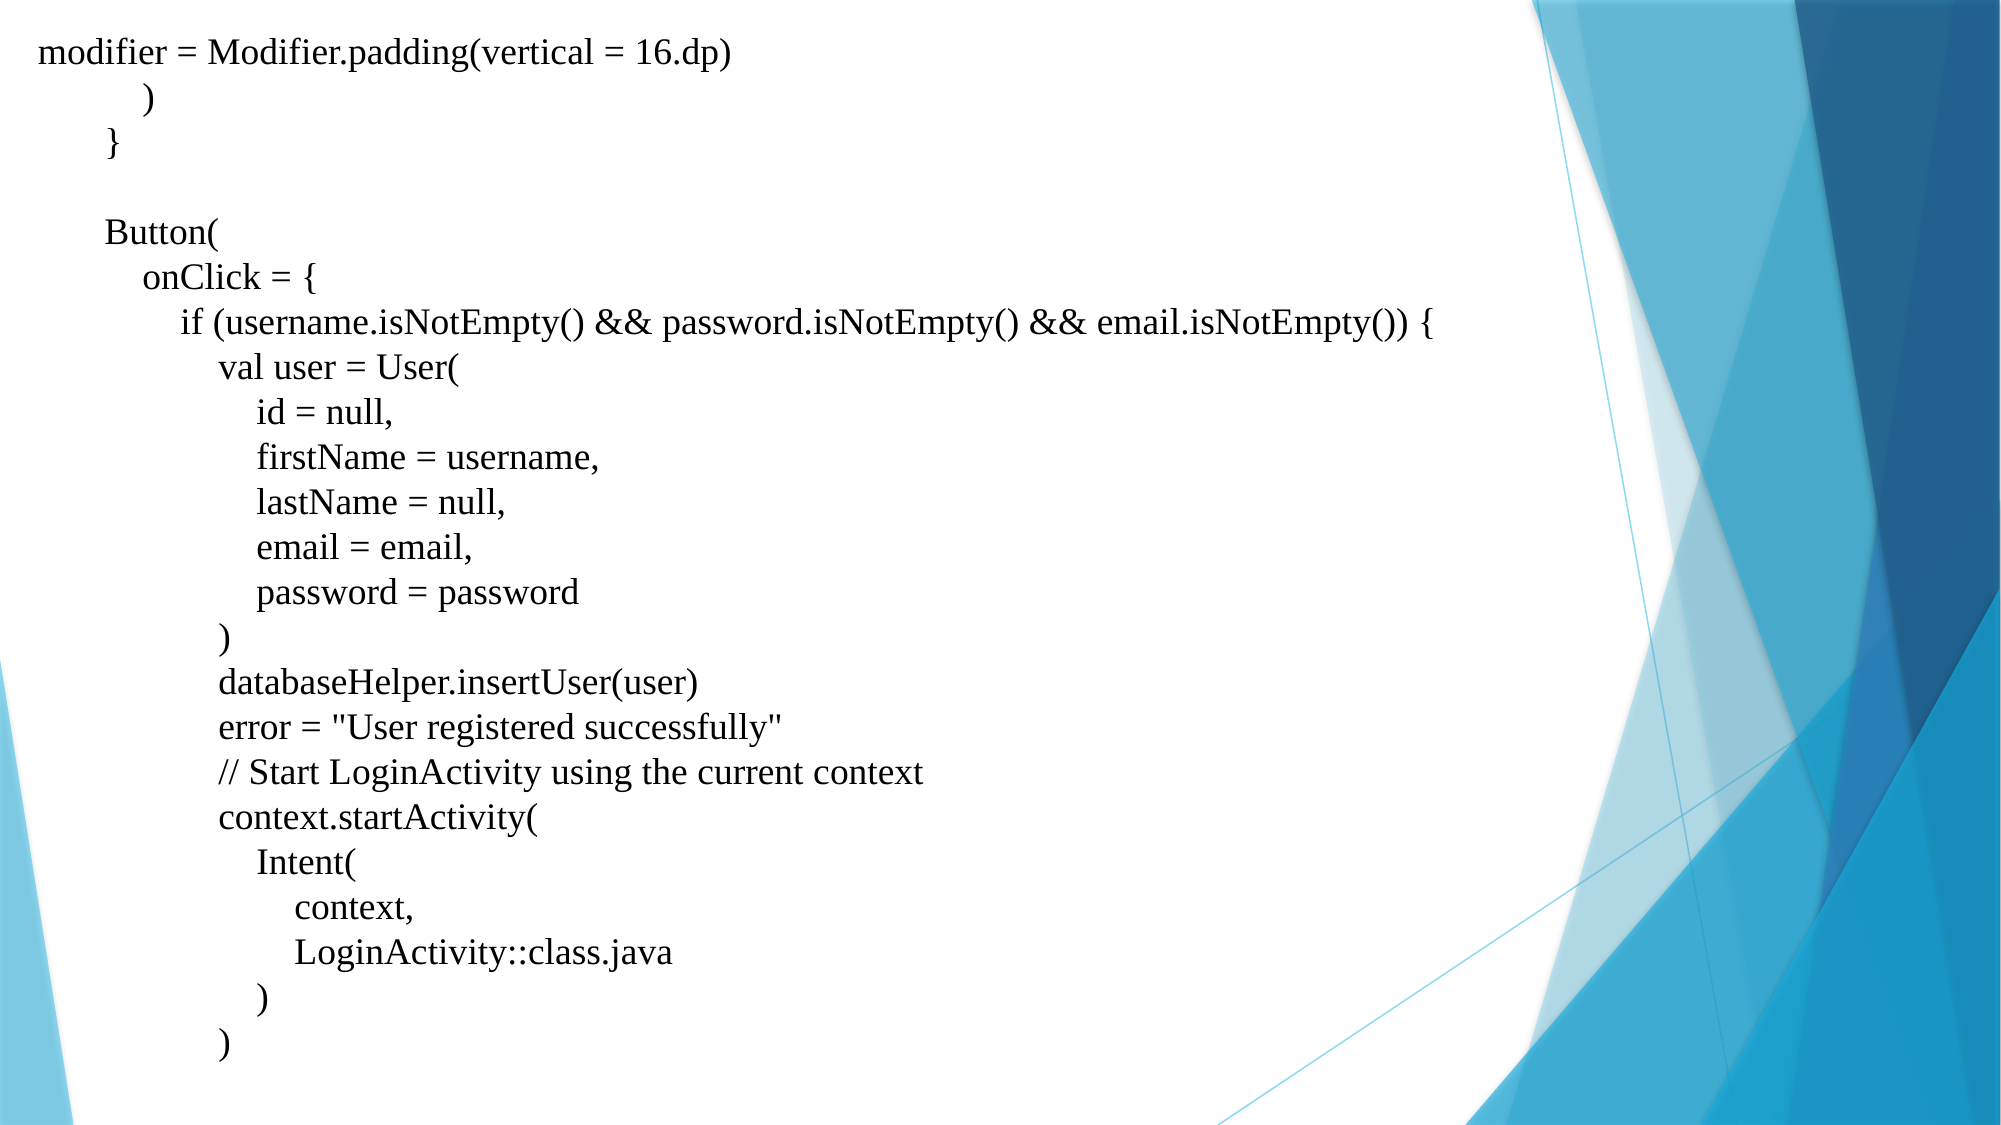

modifier = Modifier.padding(vertical = 16.dp)
            )
        }

        Button(
            onClick = {
                if (username.isNotEmpty() && password.isNotEmpty() && email.isNotEmpty()) {
                    val user = User(
                        id = null,
                        firstName = username,
                        lastName = null,
                        email = email,
                        password = password
                    )
                    databaseHelper.insertUser(user)
                    error = "User registered successfully"
                    // Start LoginActivity using the current context
                    context.startActivity(
                        Intent(
                            context,
                            LoginActivity::class.java
                        )
                    )